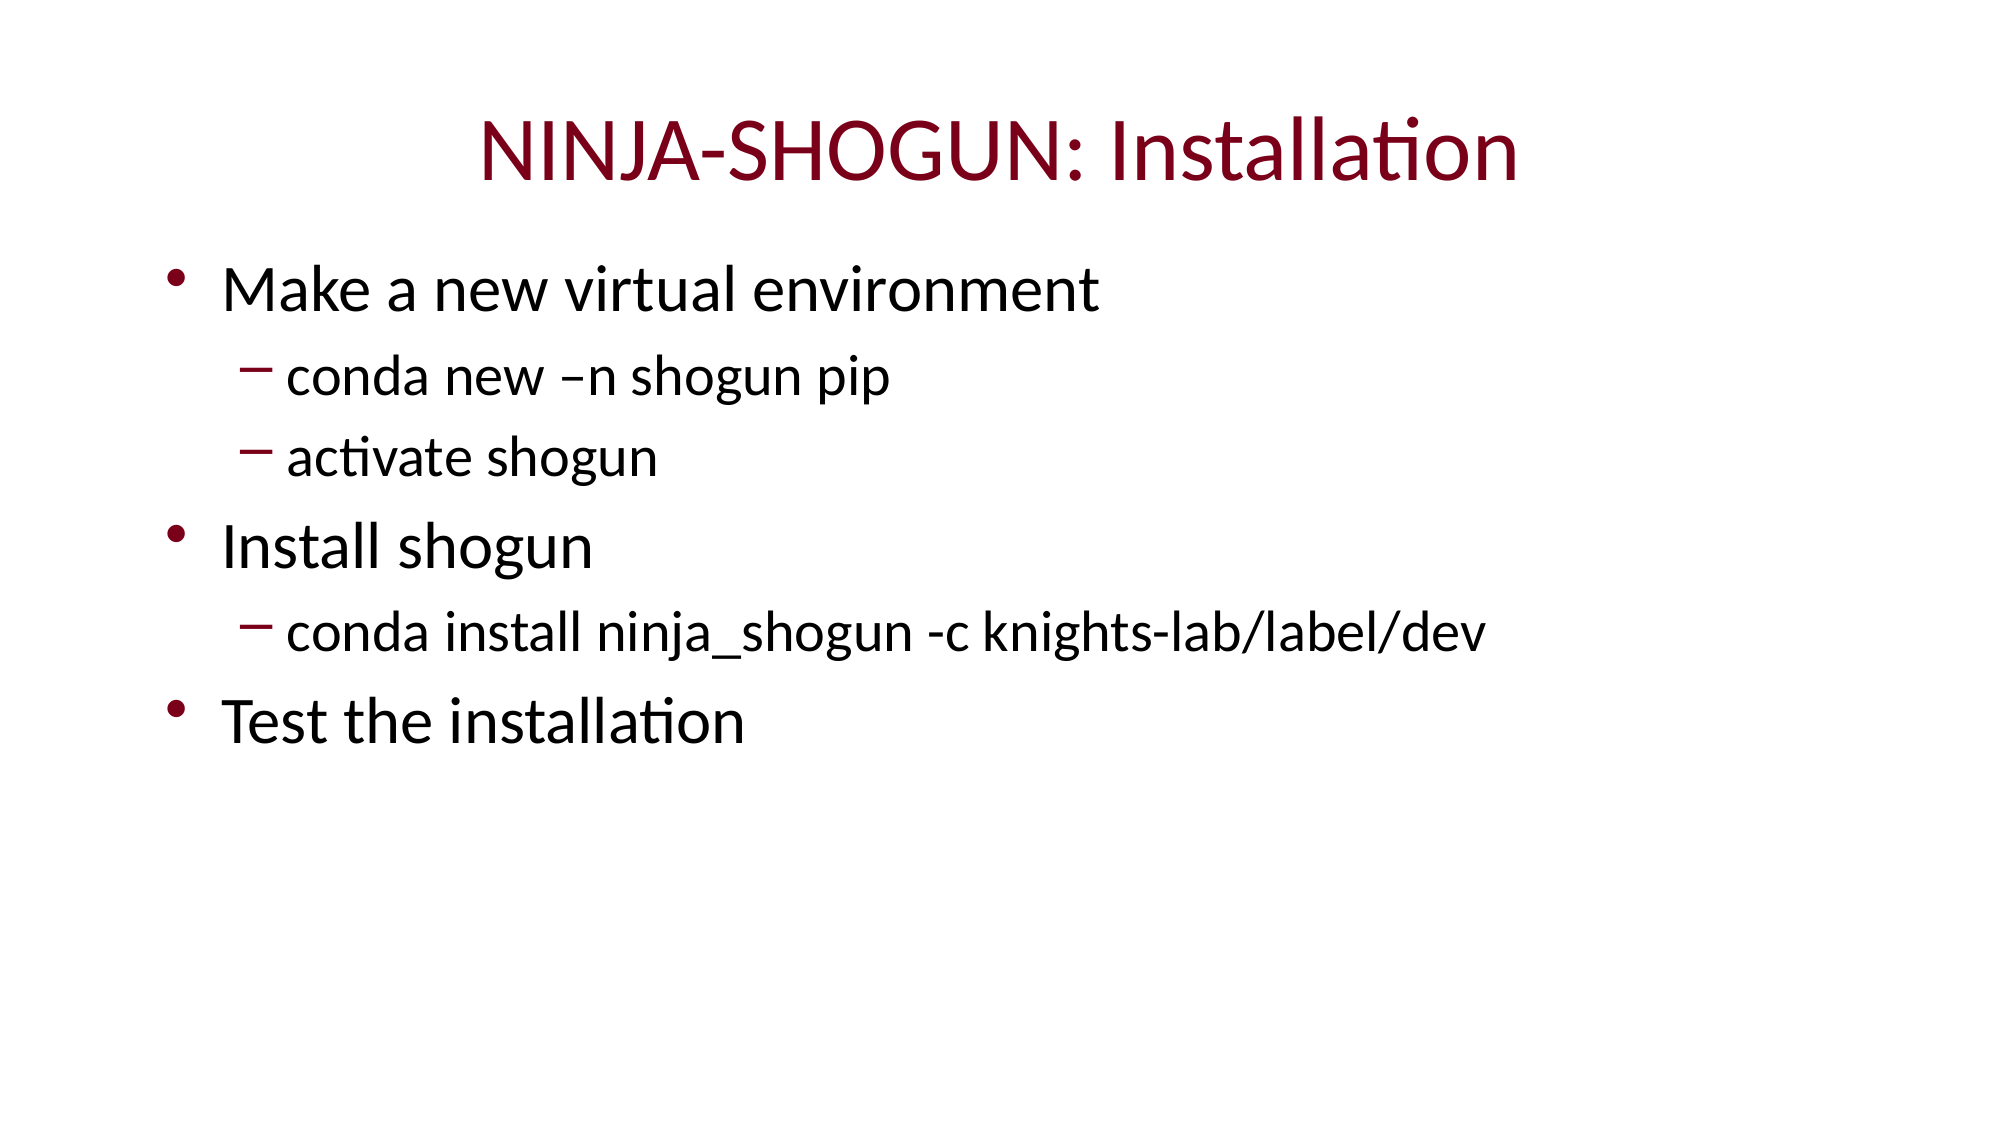

# NINJA-SHOGUN: Installation
Make a new virtual environment
conda new –n shogun pip
activate shogun
Install shogun
conda install ninja_shogun -c knights-lab/label/dev
Test the installation